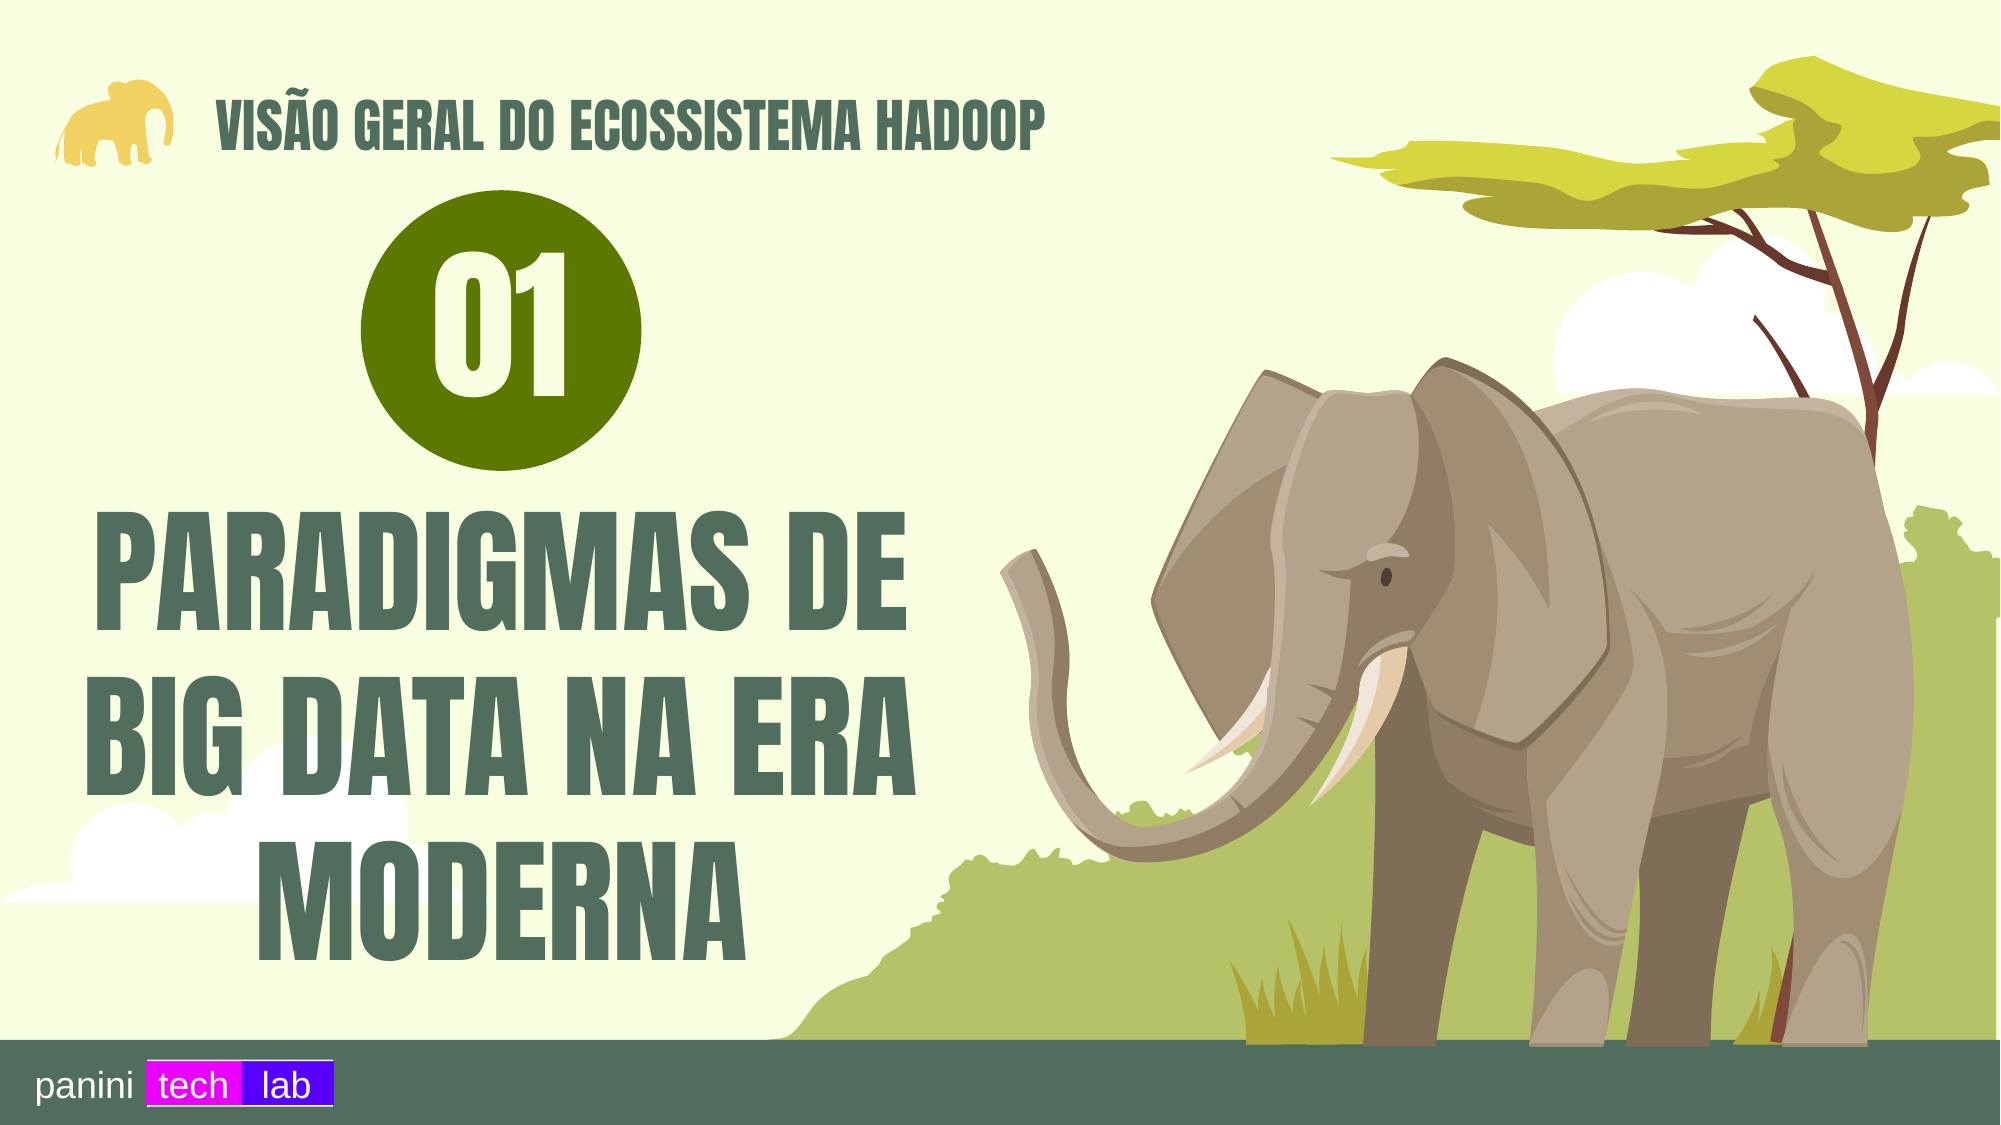

VISÃO GERAL DO ECOSSISTEMA HADOOP

01
# PARADIGMAS DE BIG DATA NA ERA MODERNA

panini
tech
lab